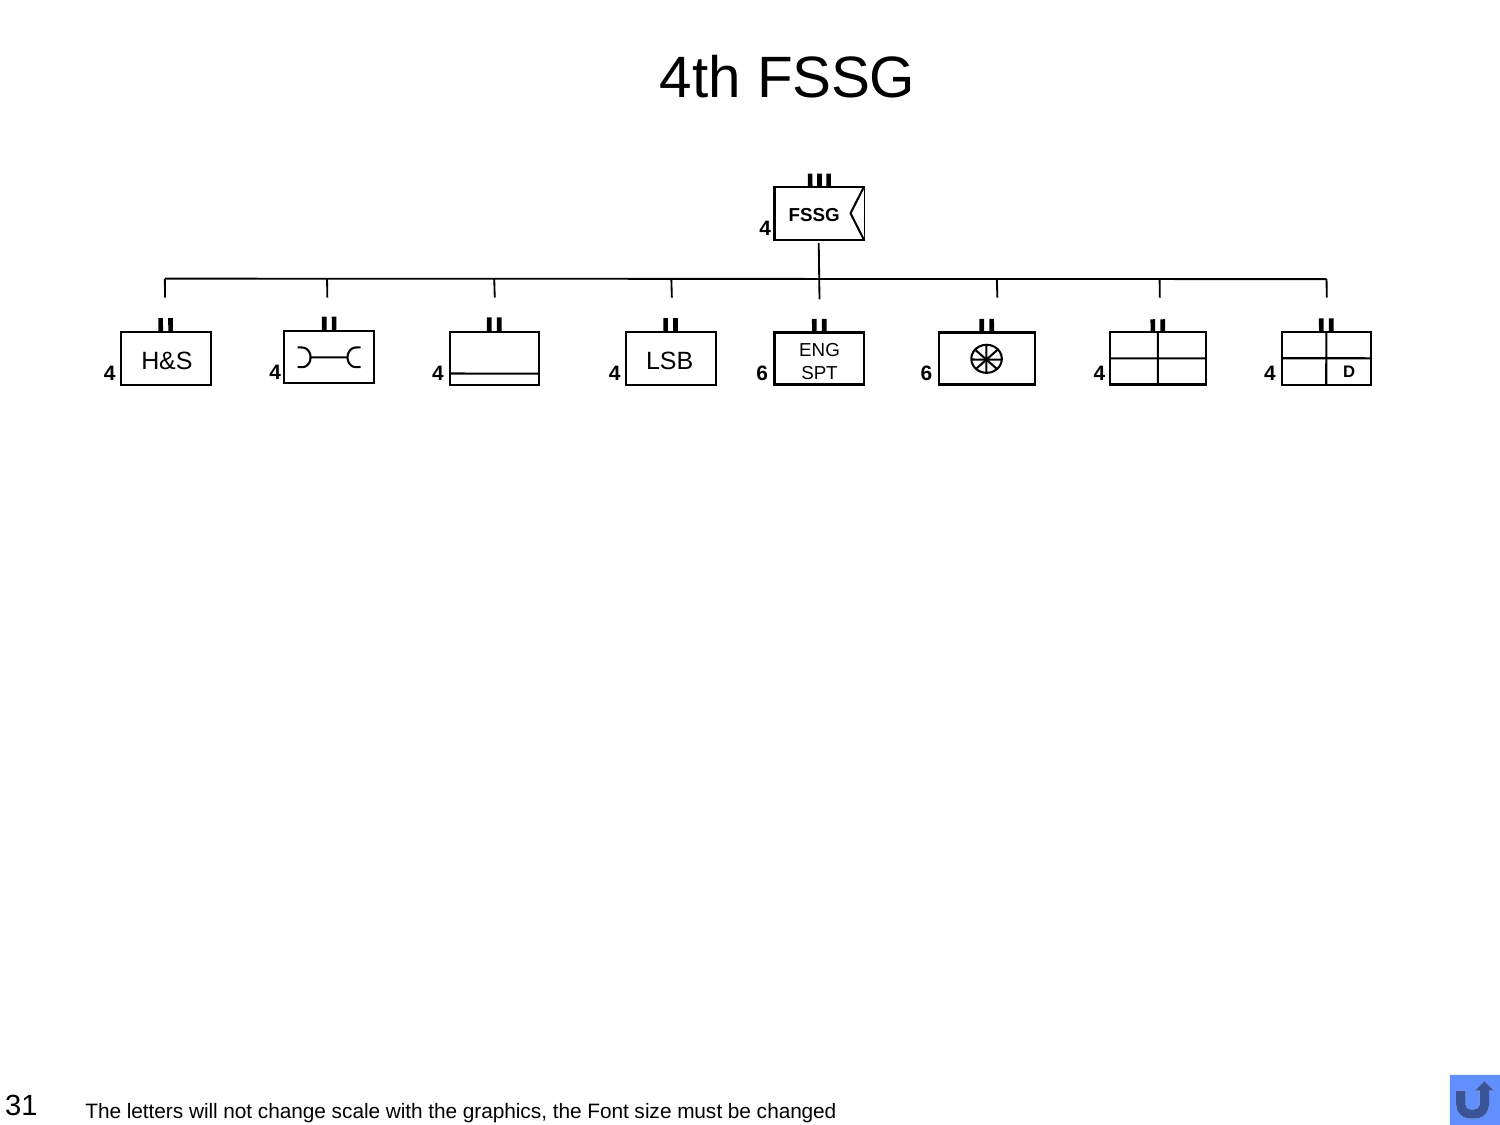

# 4th FSSG

FSSG
4

4

4

H&S
4

LSB
4

D
4

ENG
SPT
6

6

4
31

The letters will not change scale with the graphics, the Font size must be changed